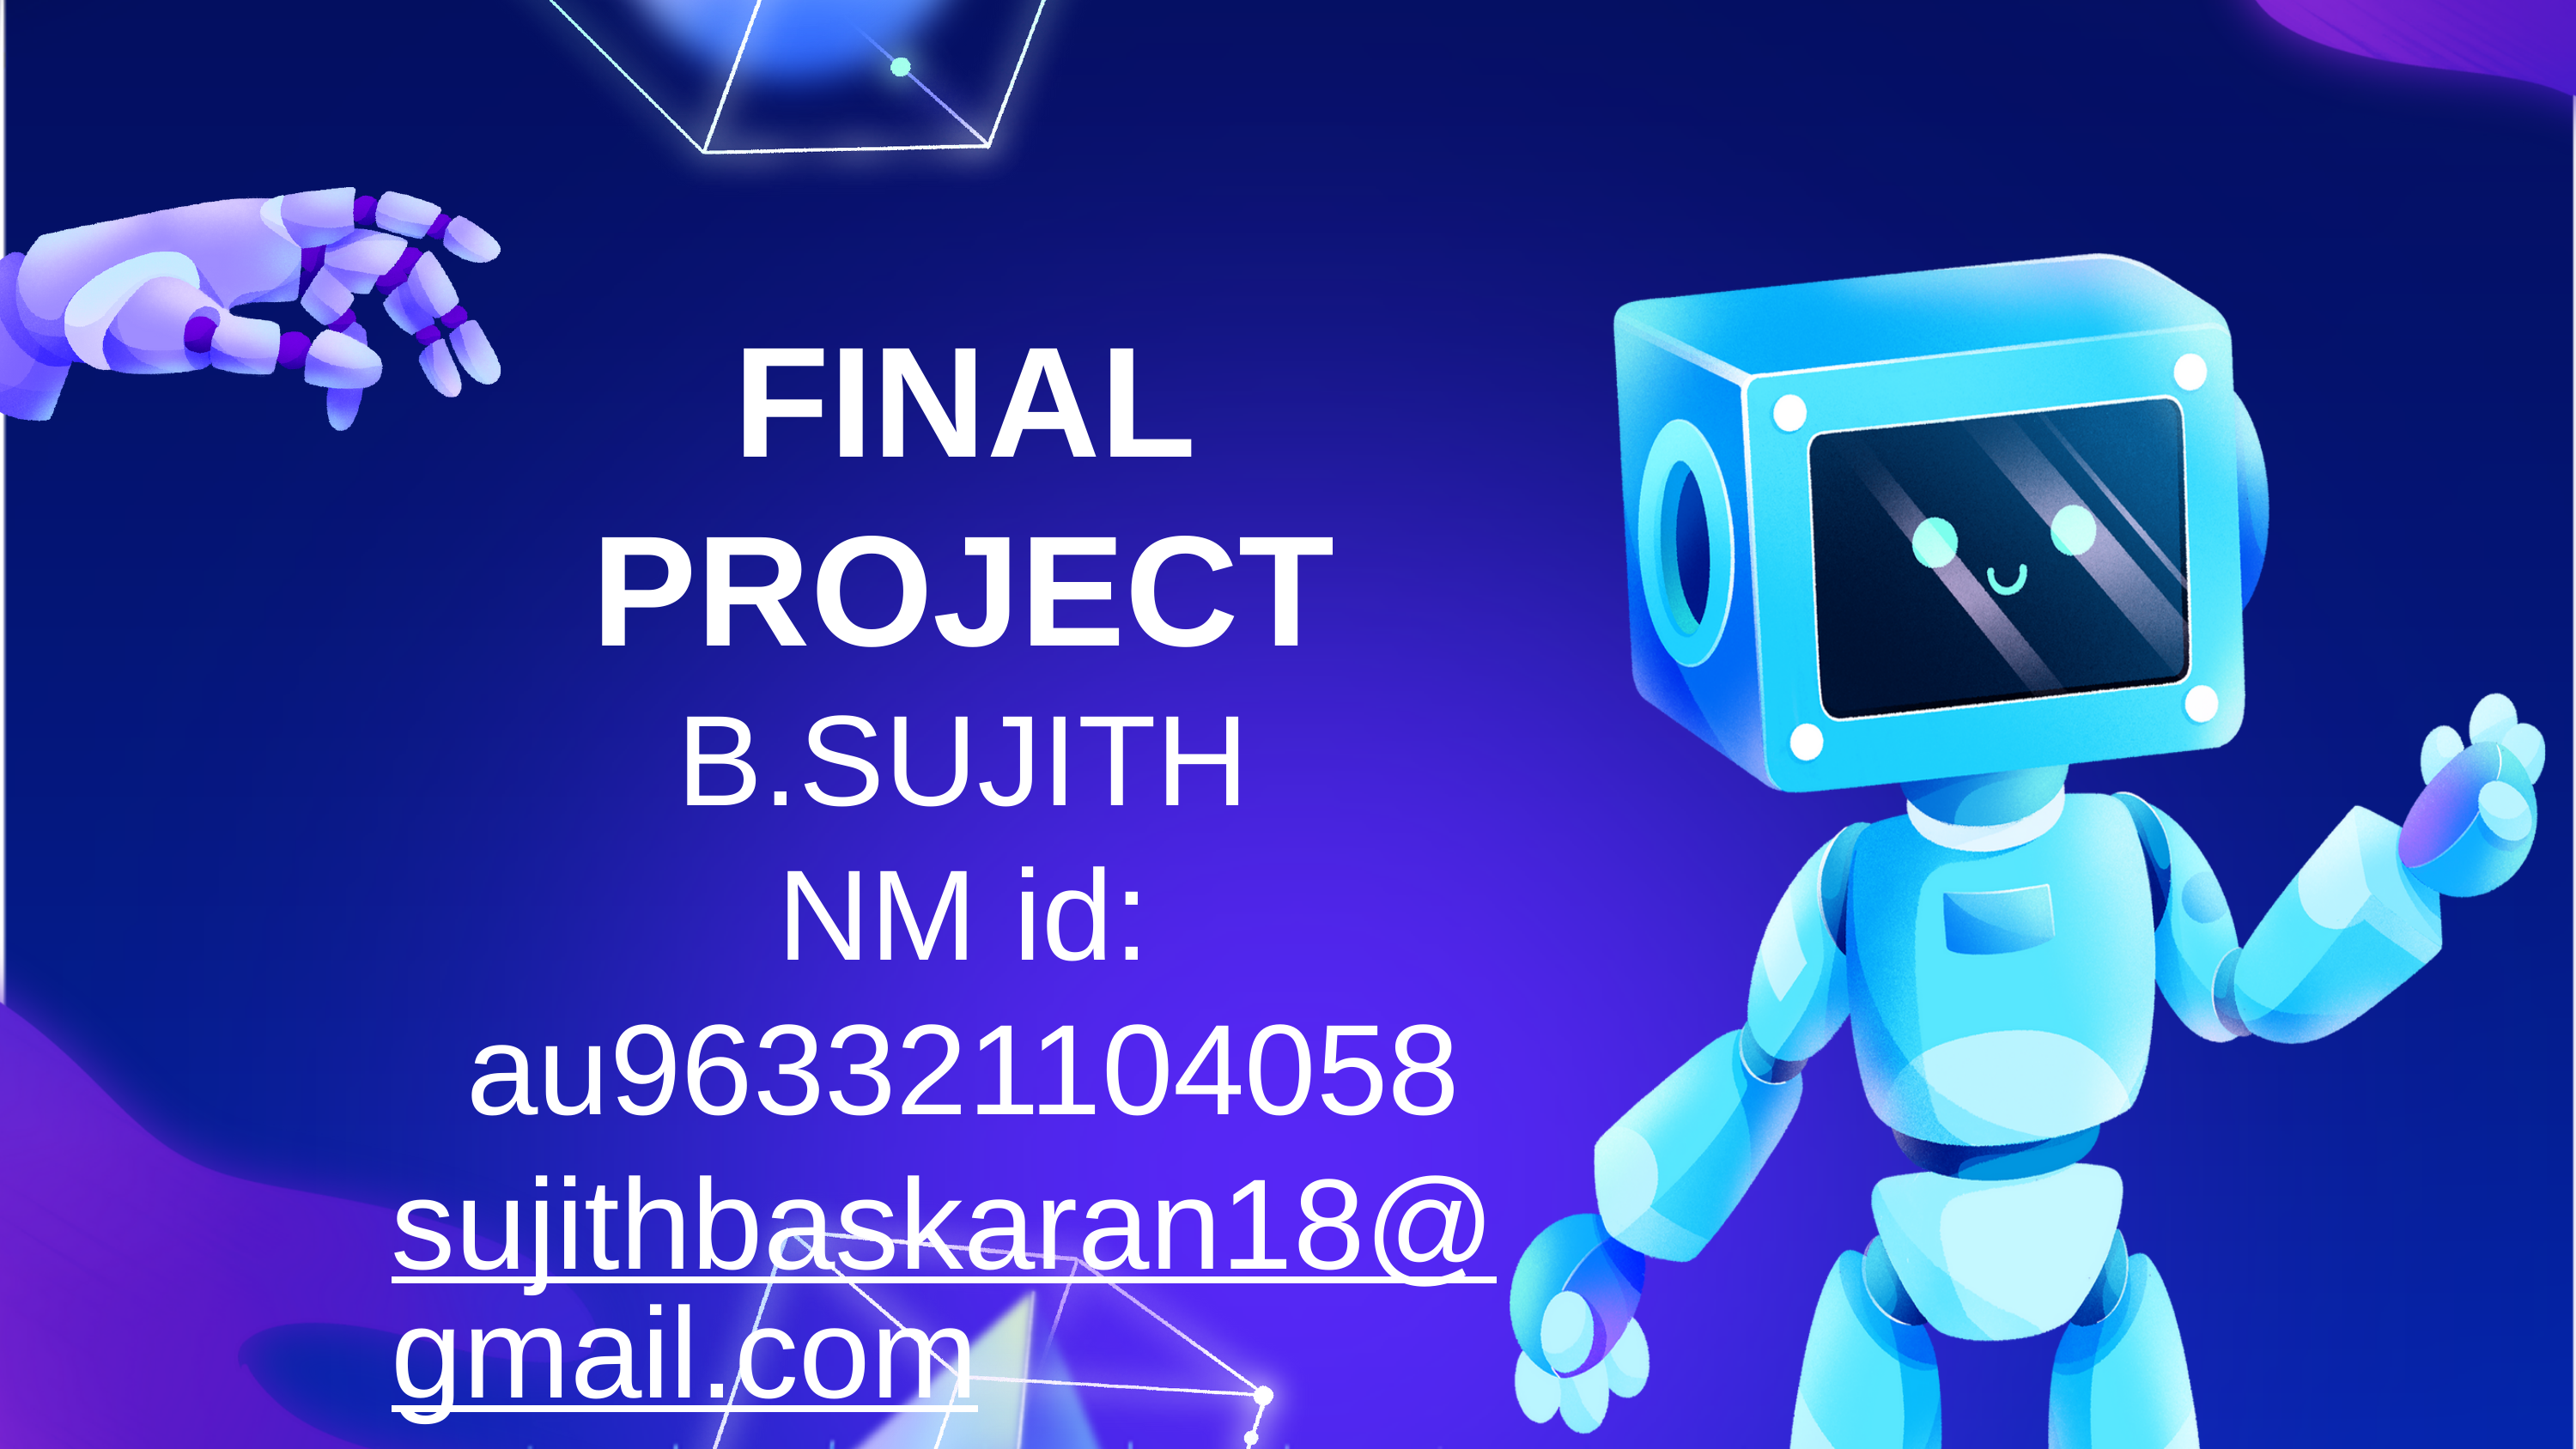

FINAL PROJECT
B.SUJITH
NM id: au963321104058
sujithbaskaran18@gmail.com
BE CSE